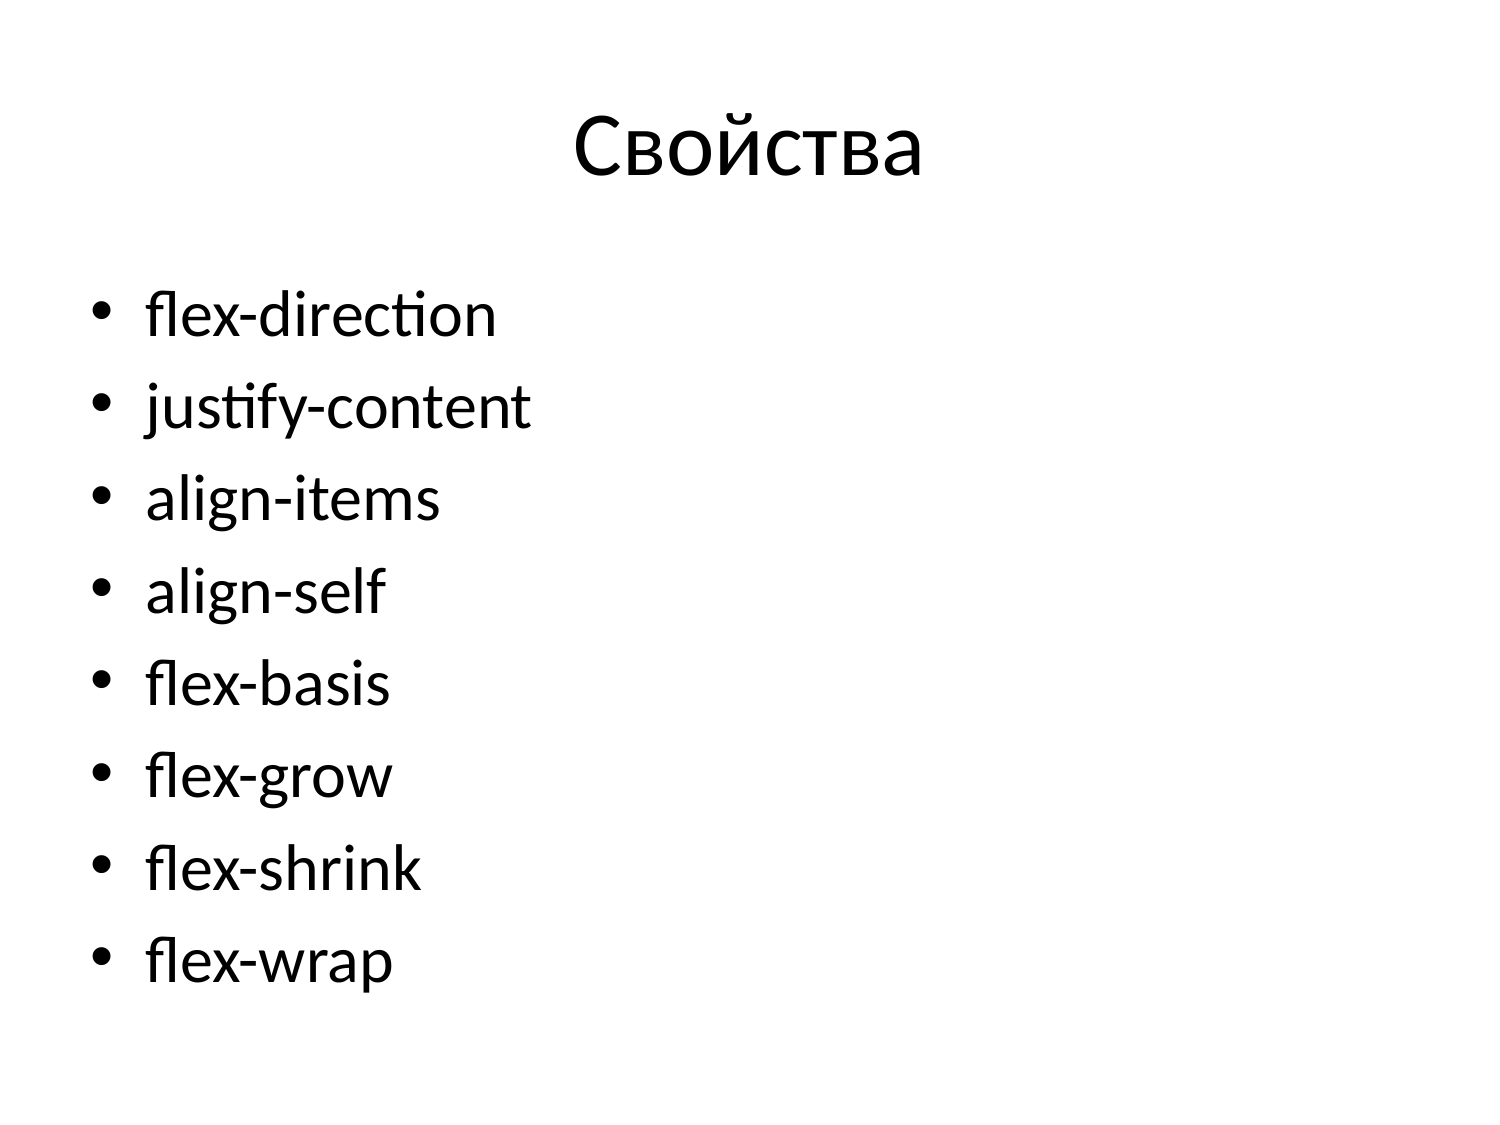

# Свойства
flex-direction
justify-content
align-items
align-self
flex-basis
flex-grow
flex-shrink
flex-wrap